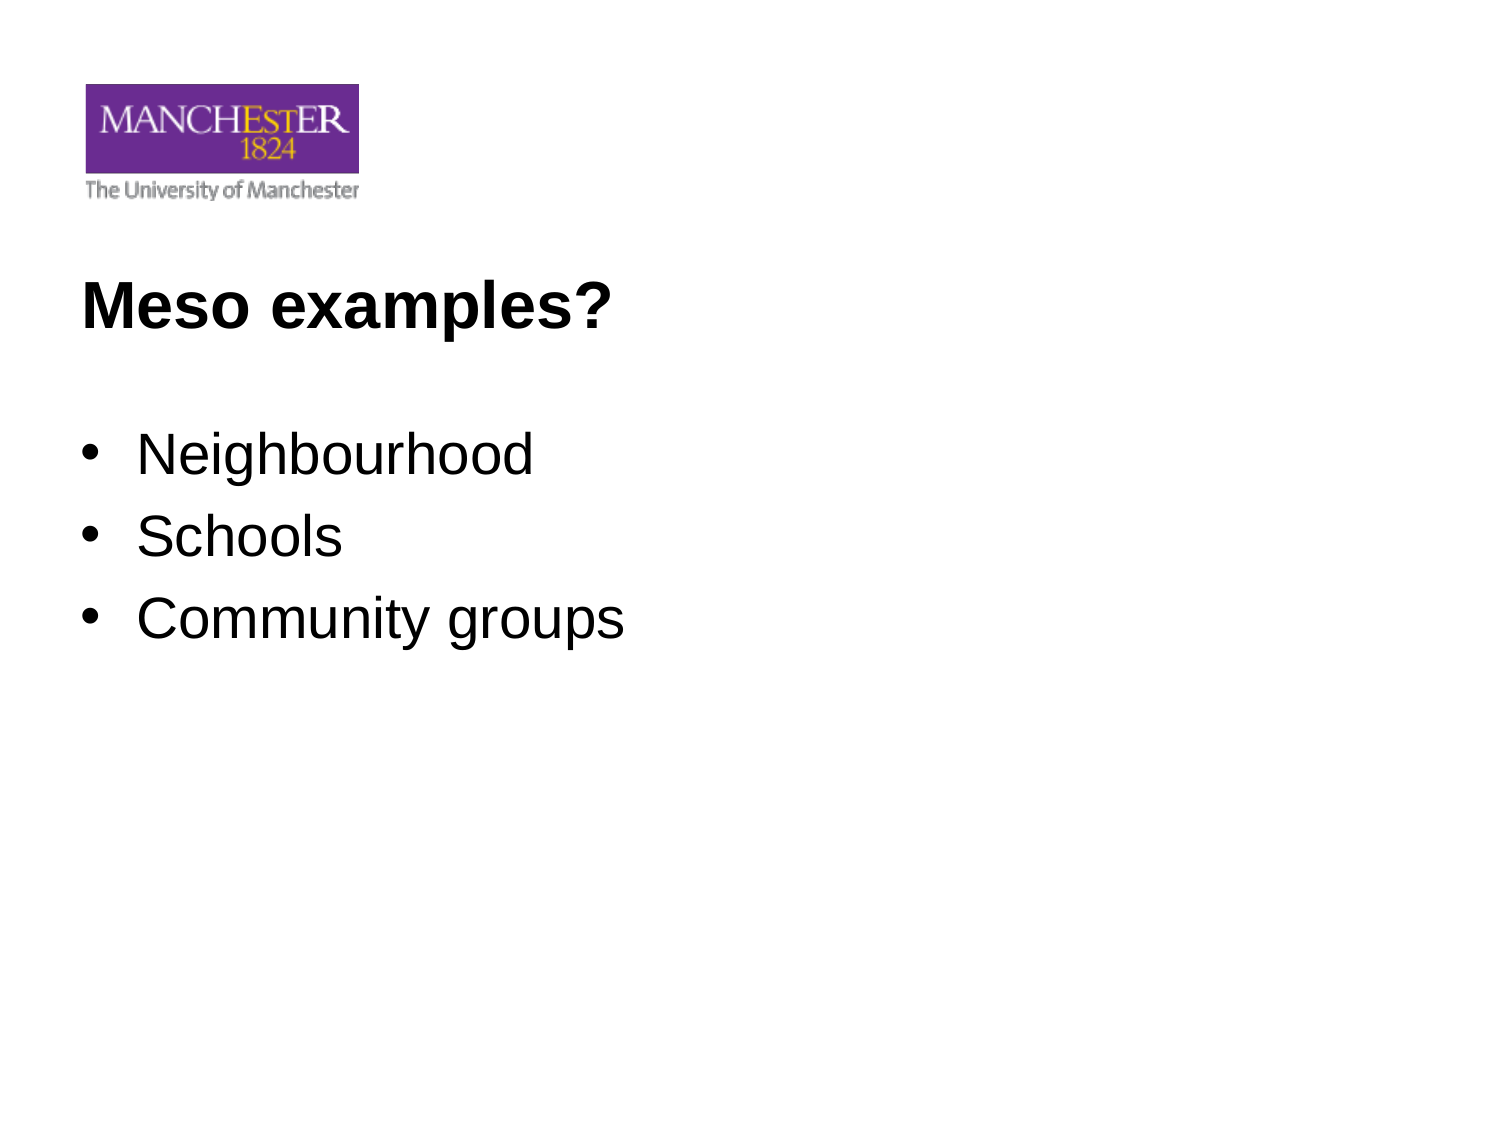

# Meso examples?
Neighbourhood
Schools
Community groups